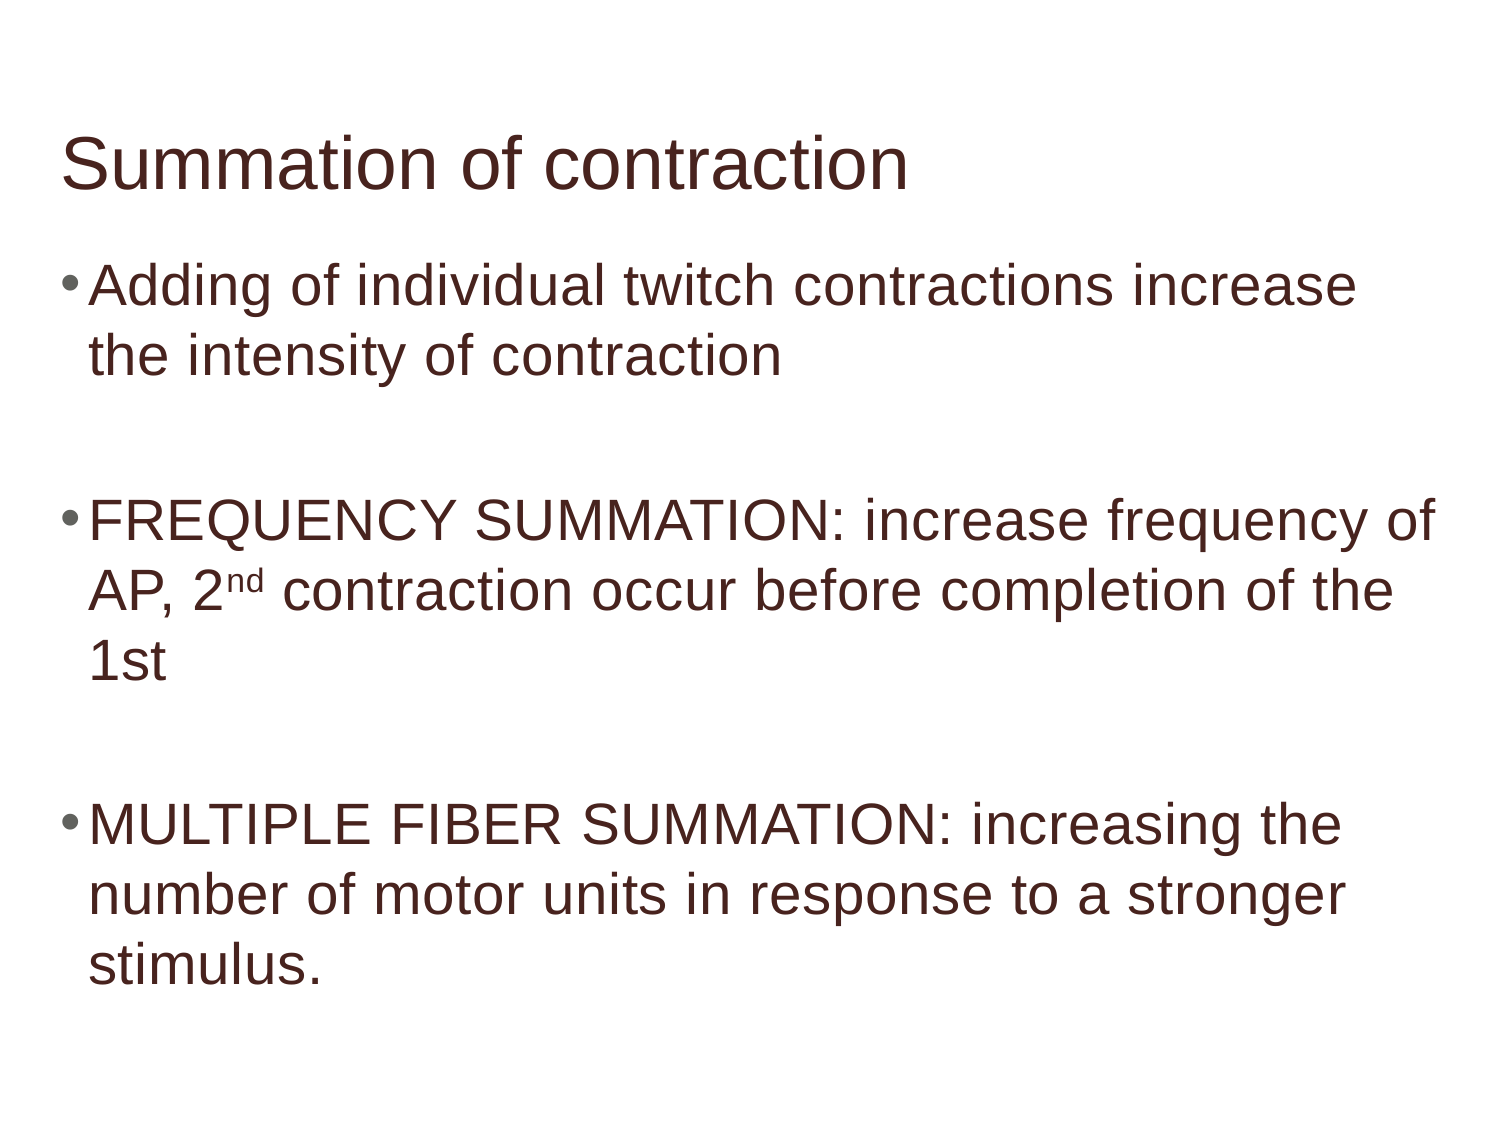

# Summation of contraction
Adding of individual twitch contractions increase the intensity of contraction

FREQUENCY SUMMATION: increase frequency of AP, 2nd contraction occur before completion of the 1st

MULTIPLE FIBER SUMMATION: increasing the number of motor units in response to a stronger stimulus.